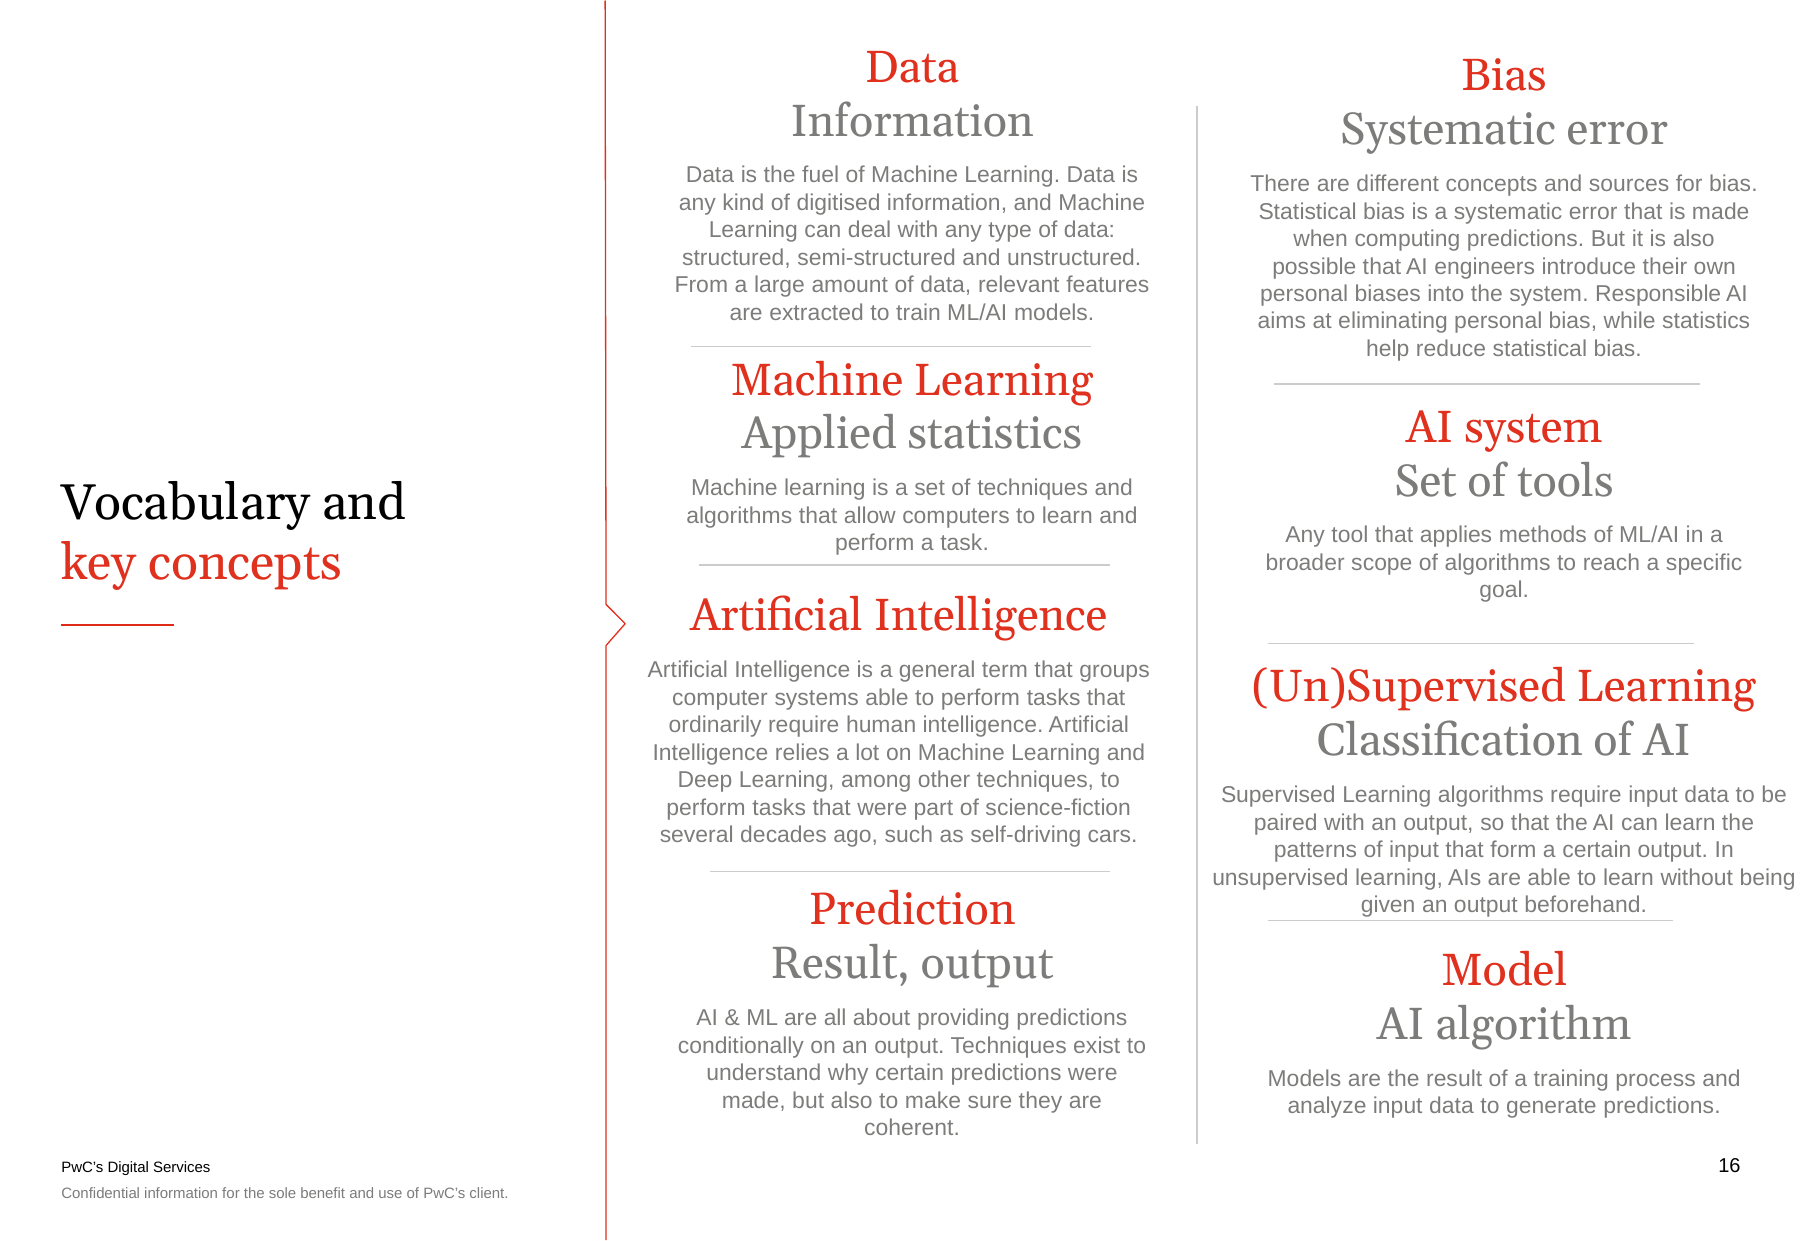

Data
Information
Data is the fuel of Machine Learning. Data is any kind of digitised information, and Machine Learning can deal with any type of data: structured, semi-structured and unstructured. From a large amount of data, relevant features are extracted to train ML/AI models.
Bias
Systematic error
There are different concepts and sources for bias. Statistical bias is a systematic error that is made when computing predictions. But it is also possible that AI engineers introduce their own personal biases into the system. Responsible AI aims at eliminating personal bias, while statistics help reduce statistical bias.
Machine Learning
Applied statistics
Machine learning is a set of techniques and algorithms that allow computers to learn and perform a task.
AI system
Set of tools
Any tool that applies methods of ML/AI in a broader scope of algorithms to reach a specific goal.
# Vocabulary and key concepts
Artificial Intelligence
Artificial Intelligence is a general term that groups computer systems able to perform tasks that ordinarily require human intelligence. Artificial Intelligence relies a lot on Machine Learning and Deep Learning, among other techniques, to perform tasks that were part of science-fiction several decades ago, such as self-driving cars.
(Un)Supervised Learning
Classification of AI
Supervised Learning algorithms require input data to be paired with an output, so that the AI can learn the patterns of input that form a certain output. In unsupervised learning, AIs are able to learn without being given an output beforehand.
Prediction
Result, output
AI & ML are all about providing predictions conditionally on an output. Techniques exist to understand why certain predictions were made, but also to make sure they are coherent.
Model
AI algorithm
Models are the result of a training process and analyze input data to generate predictions.
16
Confidential information for the sole benefit and use of PwC’s client.